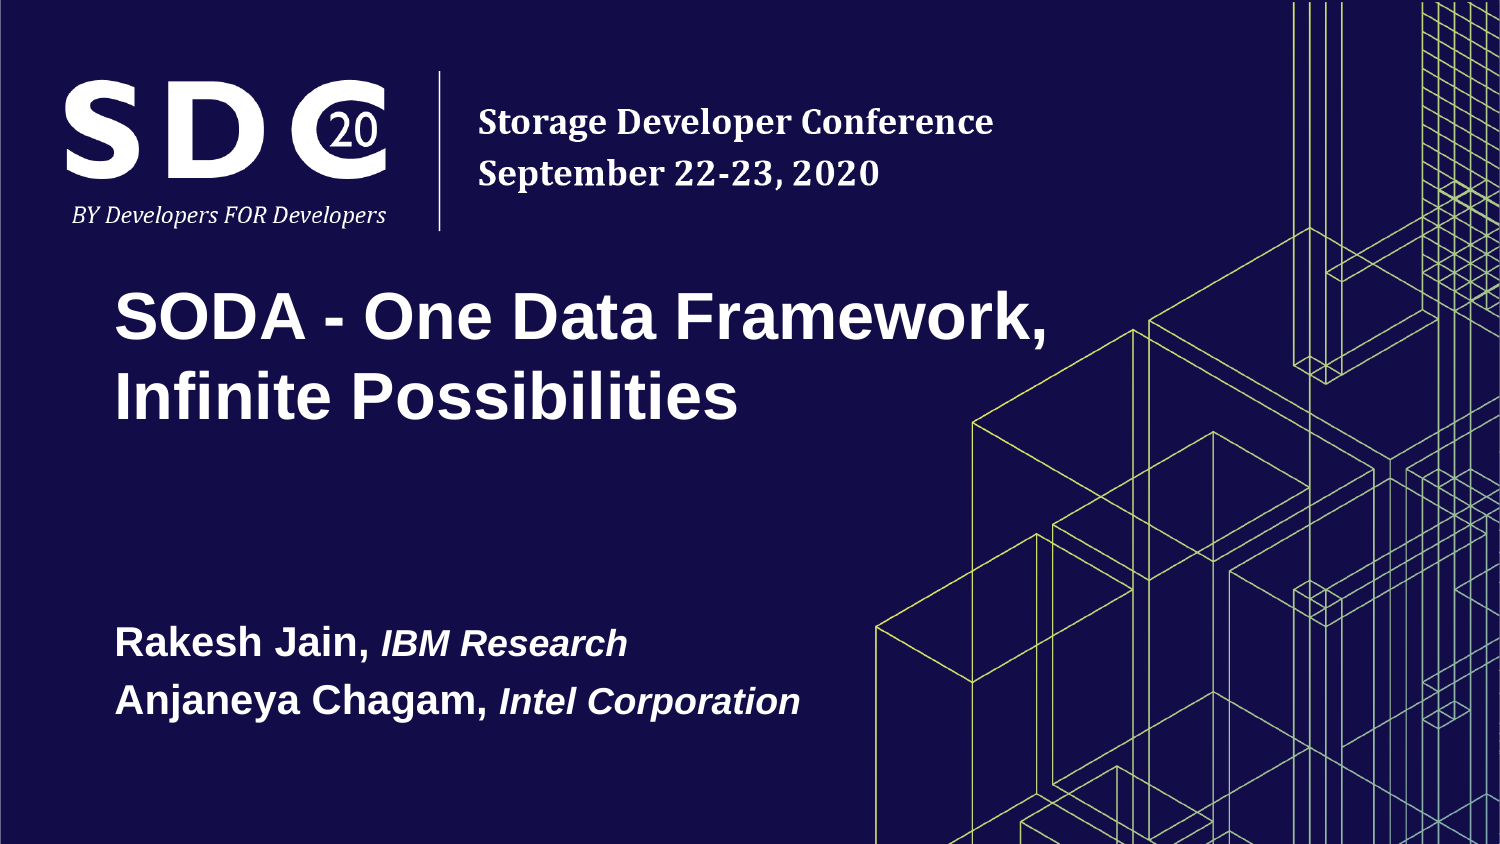

# SODA - One Data Framework, Infinite Possibilities
Rakesh Jain, IBM Research
Anjaneya Chagam, Intel Corporation